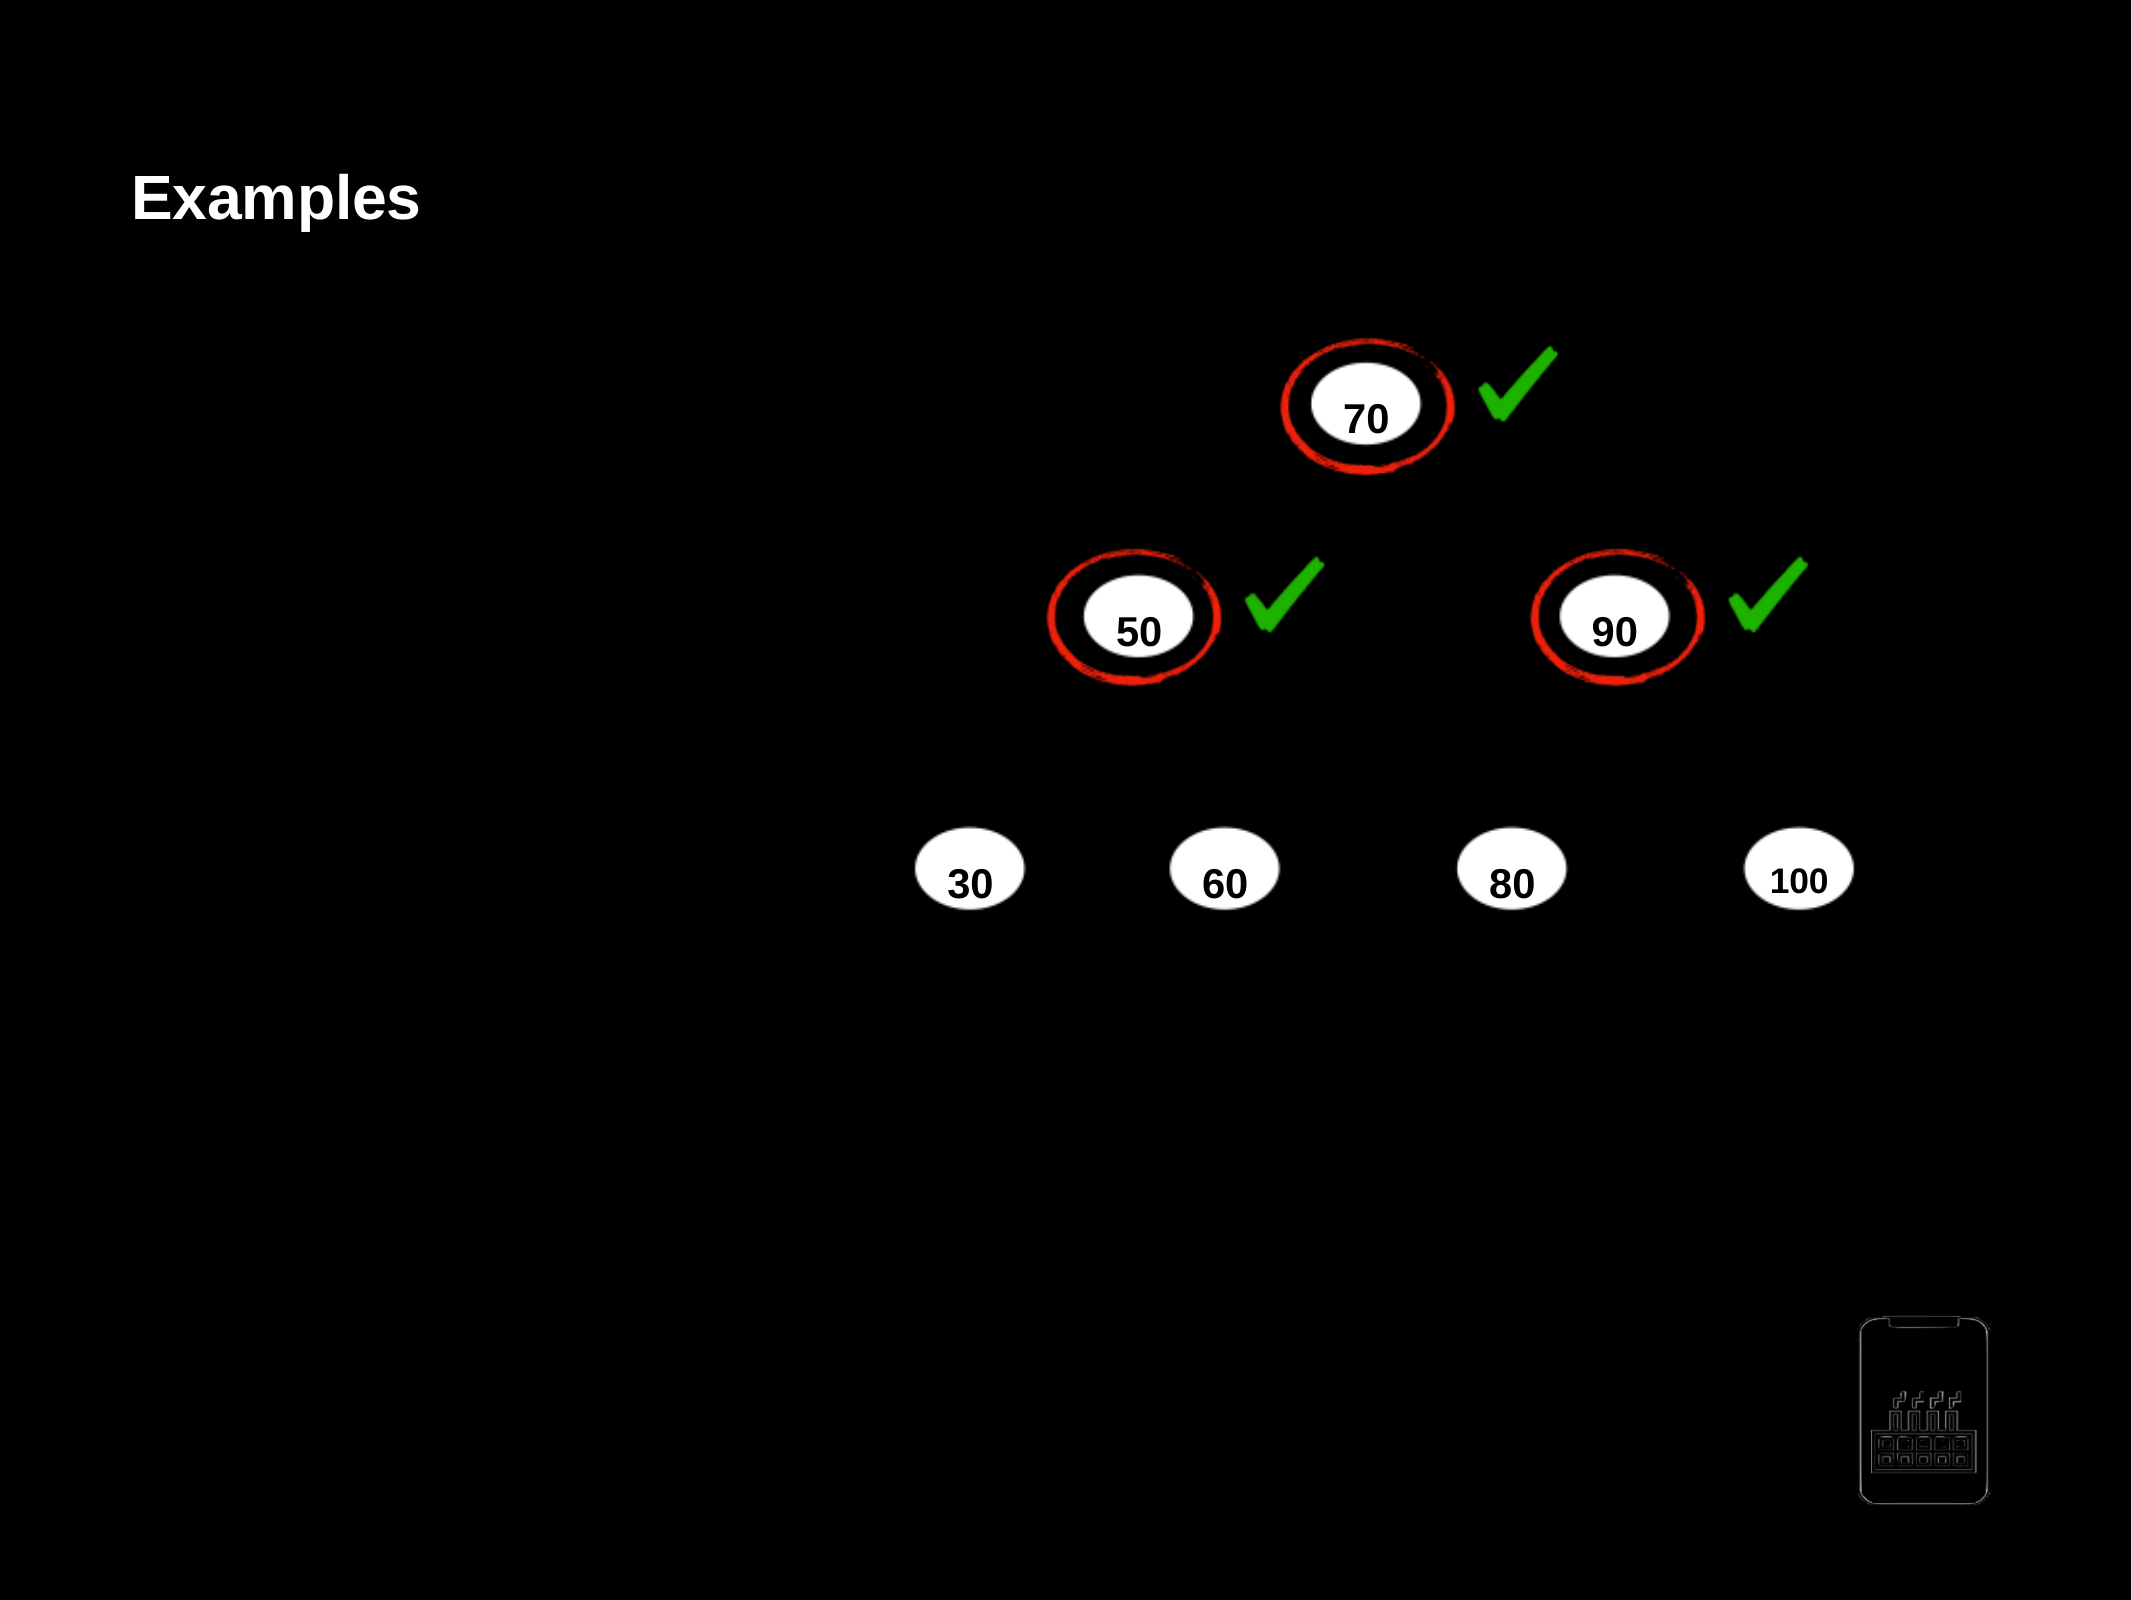

Examples
Height of leftSubtree = 2 Height of rightSubtree = 2
difference = 0

70
Height of leftSubtree = 1 Height of rightSubtree = 1
difference = 0
50
90
Height of leftSubtree = 1 Height of rightSubtree = 1
difference = 0
30
60
80
100

AppMillers
www.appmillers.com